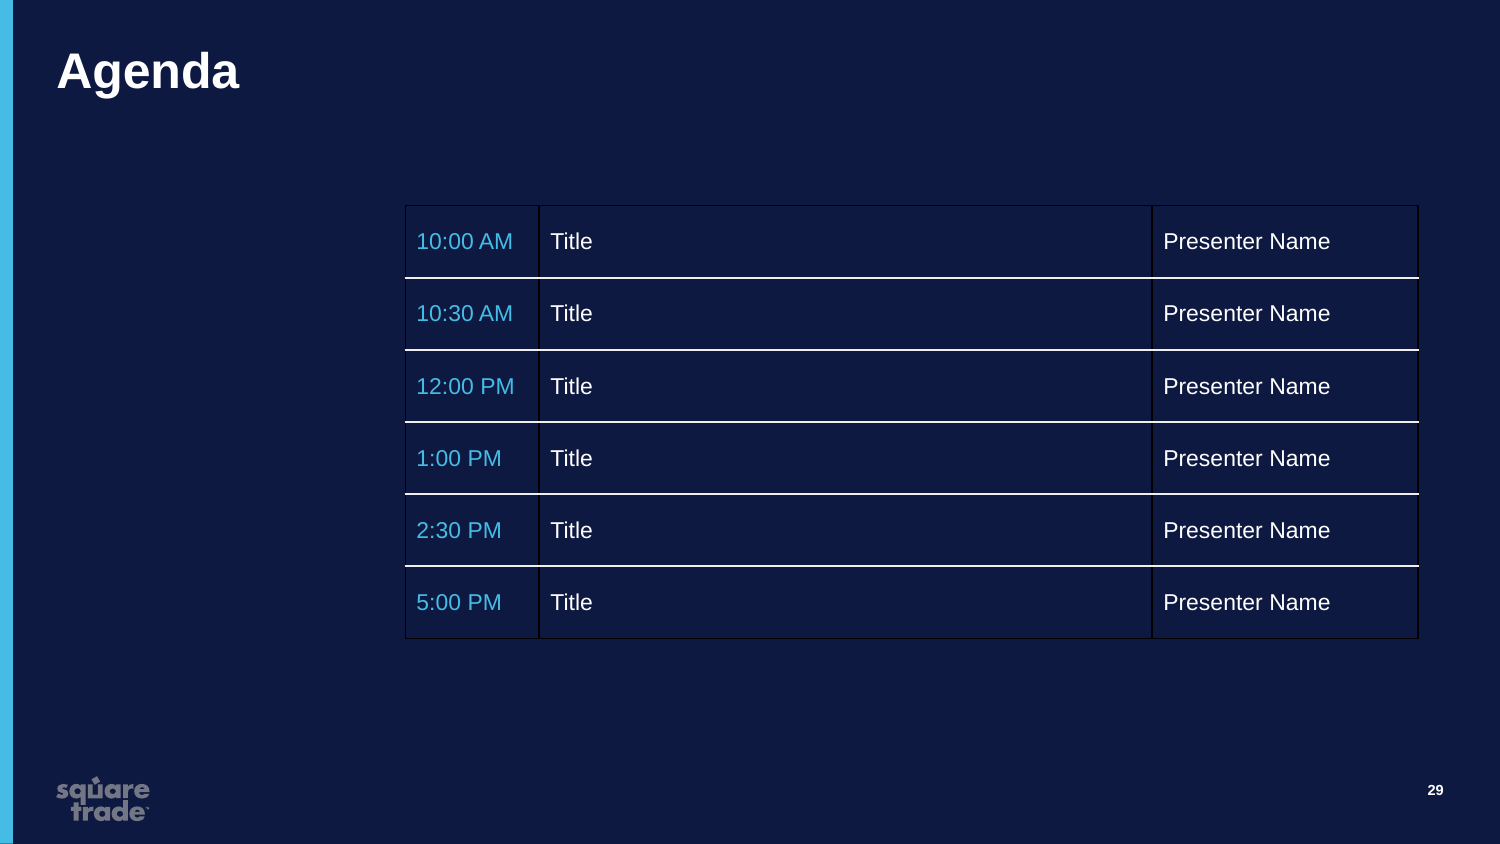

# Agenda
| 10:00 AM | Title | Presenter Name |
| --- | --- | --- |
| 10:30 AM | Title | Presenter Name |
| 12:00 PM | Title | Presenter Name |
| 1:00 PM | Title | Presenter Name |
| 2:30 PM | Title | Presenter Name |
| 5:00 PM | Title | Presenter Name |
29